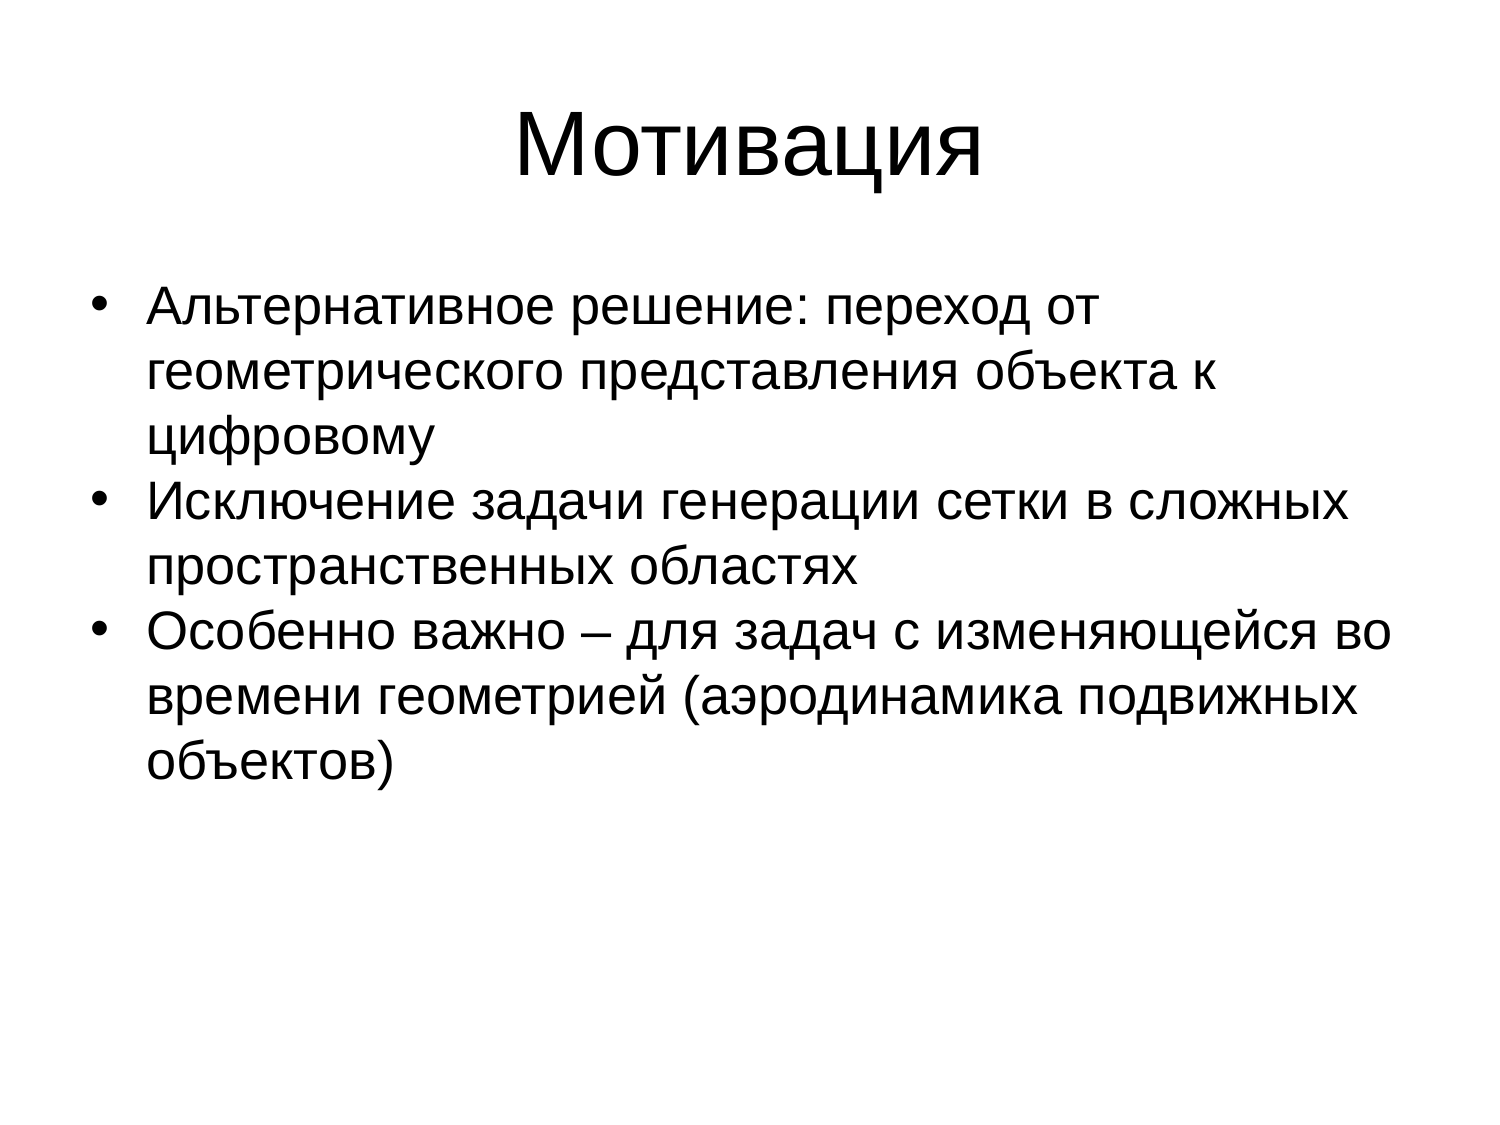

Мотивация
Альтернативное решение: переход от геометрического представления объекта к цифровому
Исключение задачи генерации сетки в сложных пространственных областях
Особенно важно – для задач с изменяющейся во времени геометрией (аэродинамика подвижных объектов)